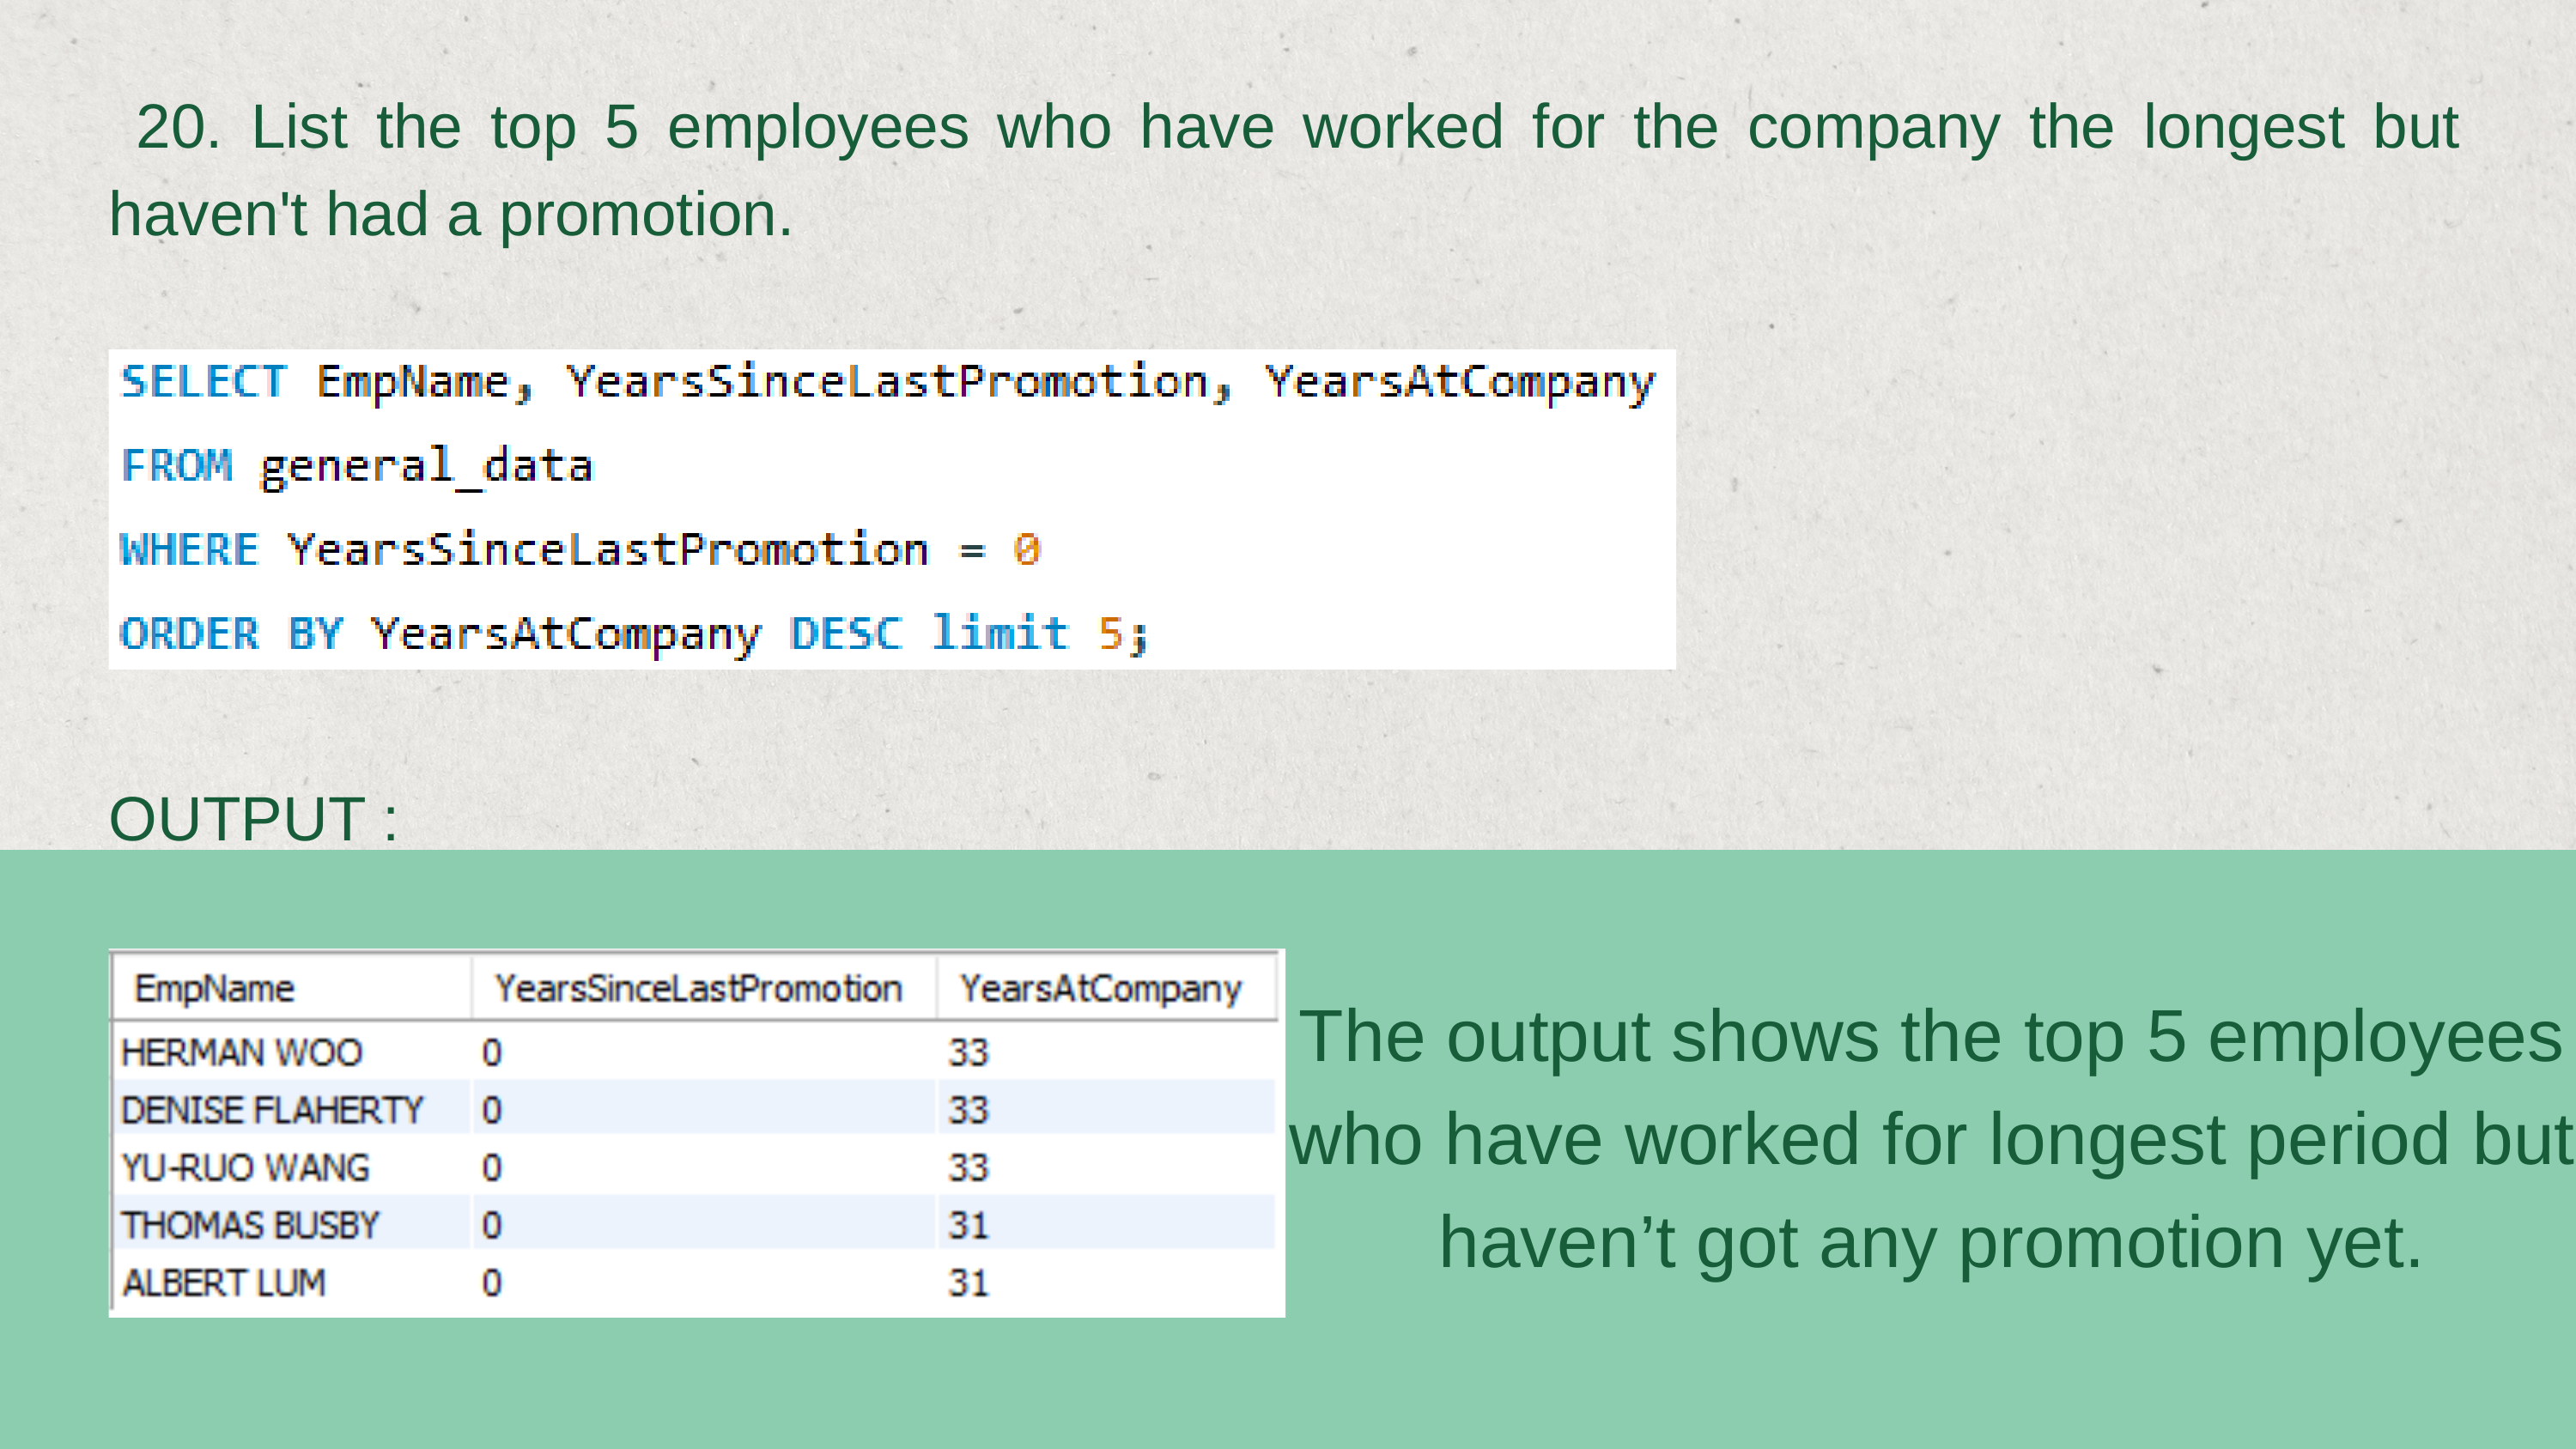

20. List the top 5 employees who have worked for the company the longest but haven't had a promotion.

OUTPUT :

The output shows the top 5 employees who have worked for longest period but haven’t got any promotion yet.